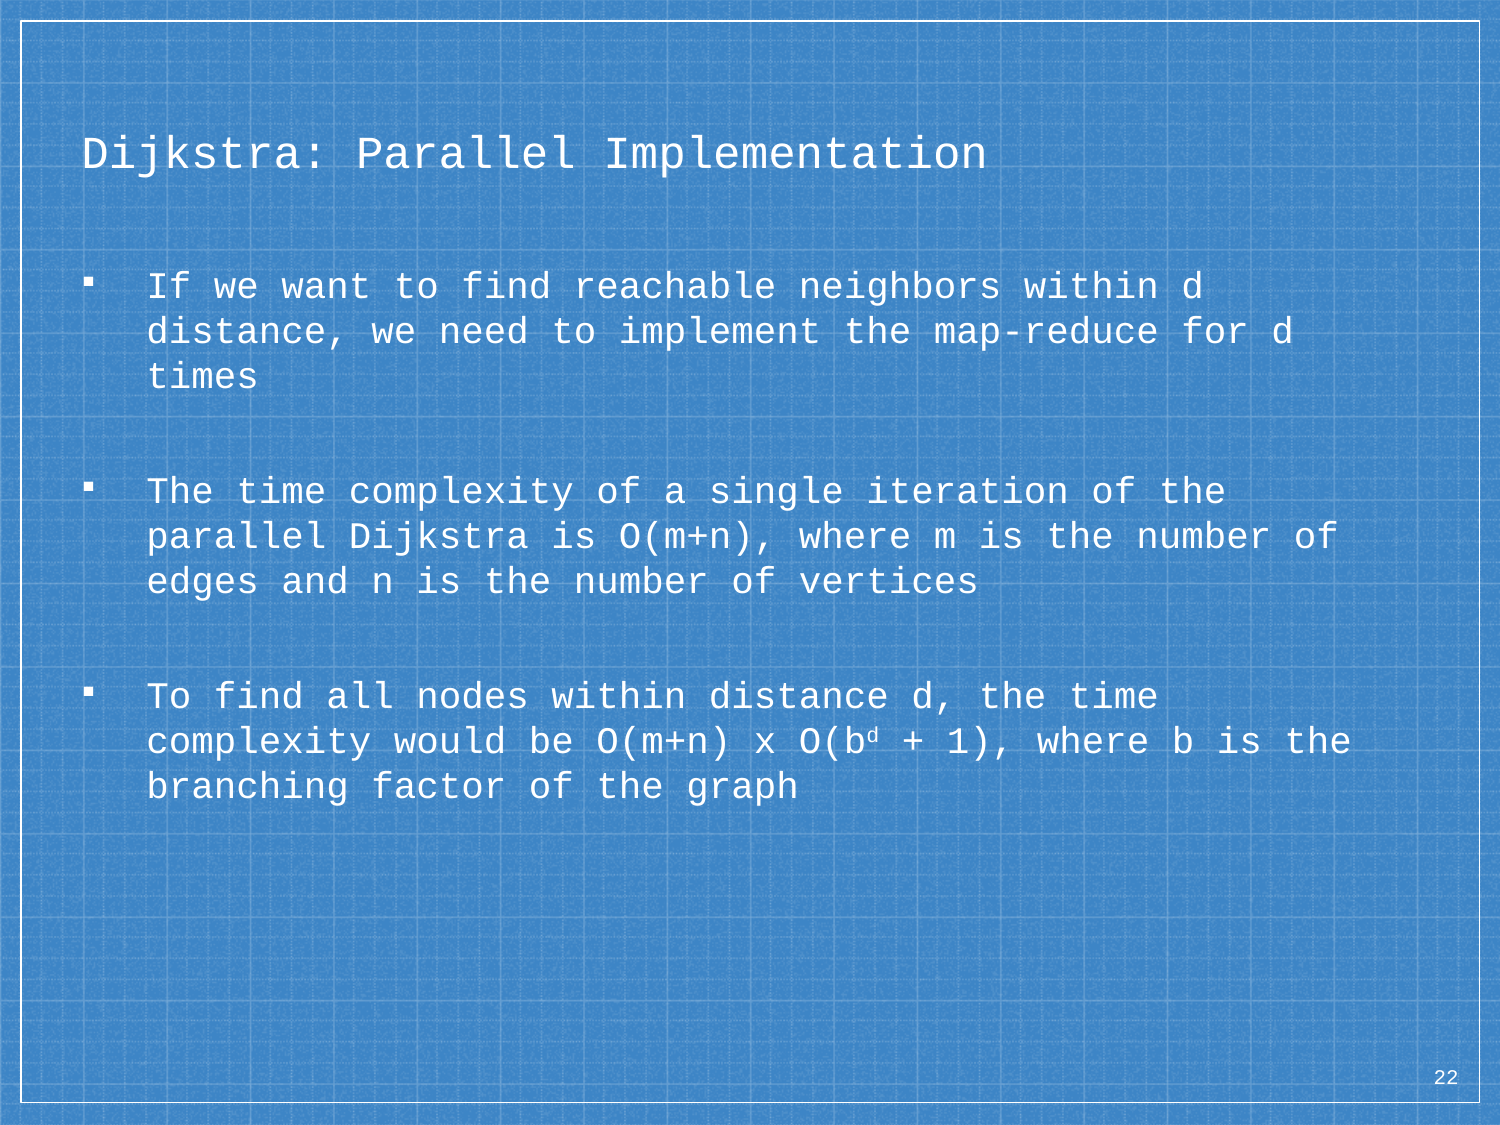

# Dijkstra: Parallel Implementation
If we want to find reachable neighbors within d distance, we need to implement the map-reduce for d times

The time complexity of a single iteration of the parallel Dijkstra is O(m+n), where m is the number of edges and n is the number of vertices

To find all nodes within distance d, the time complexity would be O(m+n) x O(bd + 1), where b is the branching factor of the graph

22